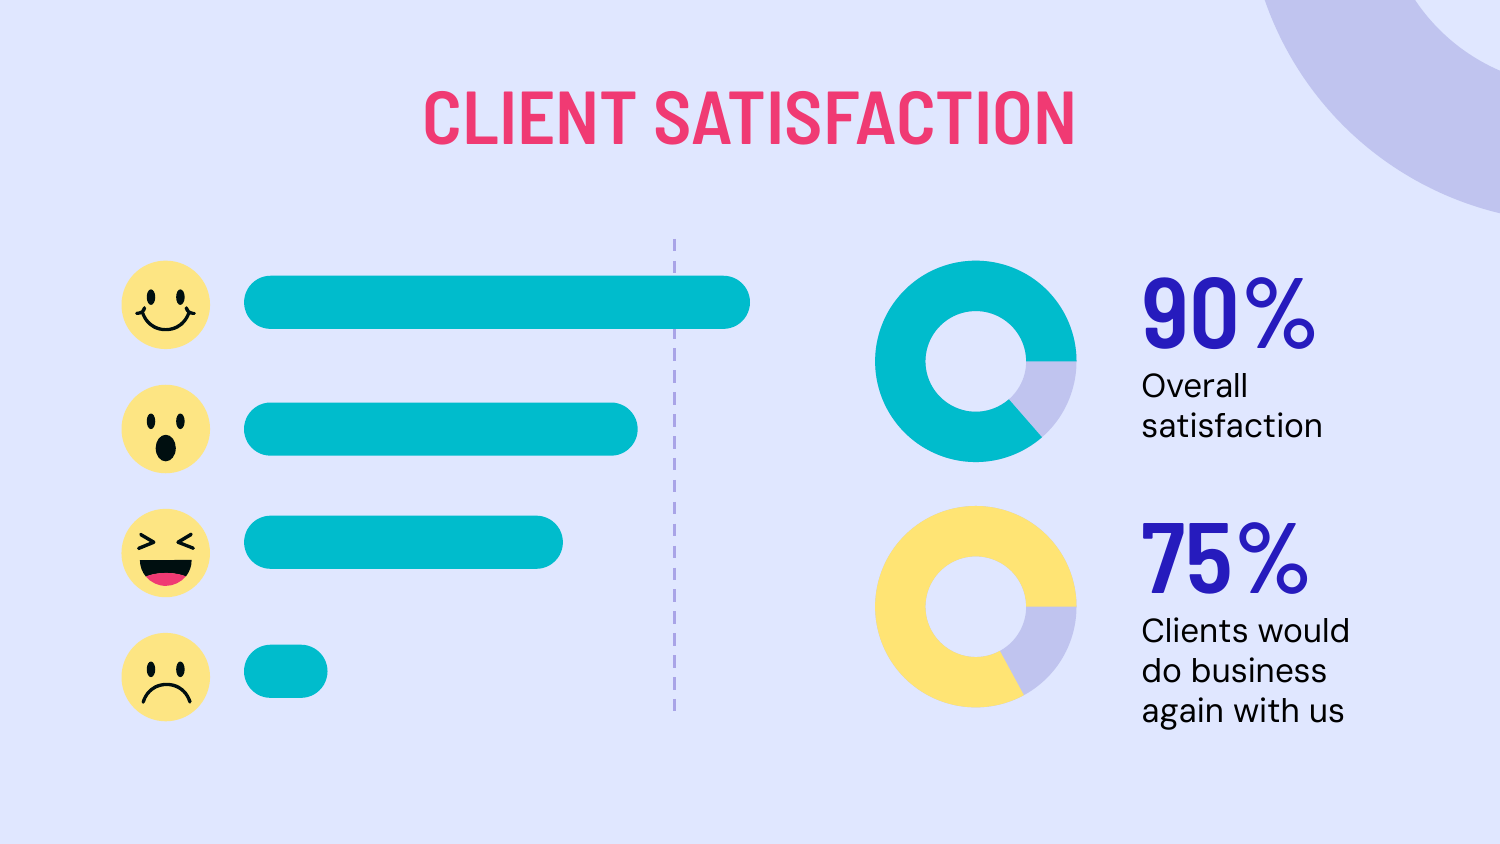

# CLIENT SATISFACTION

90%

Overall satisfaction

75%

Clients would do business again with us